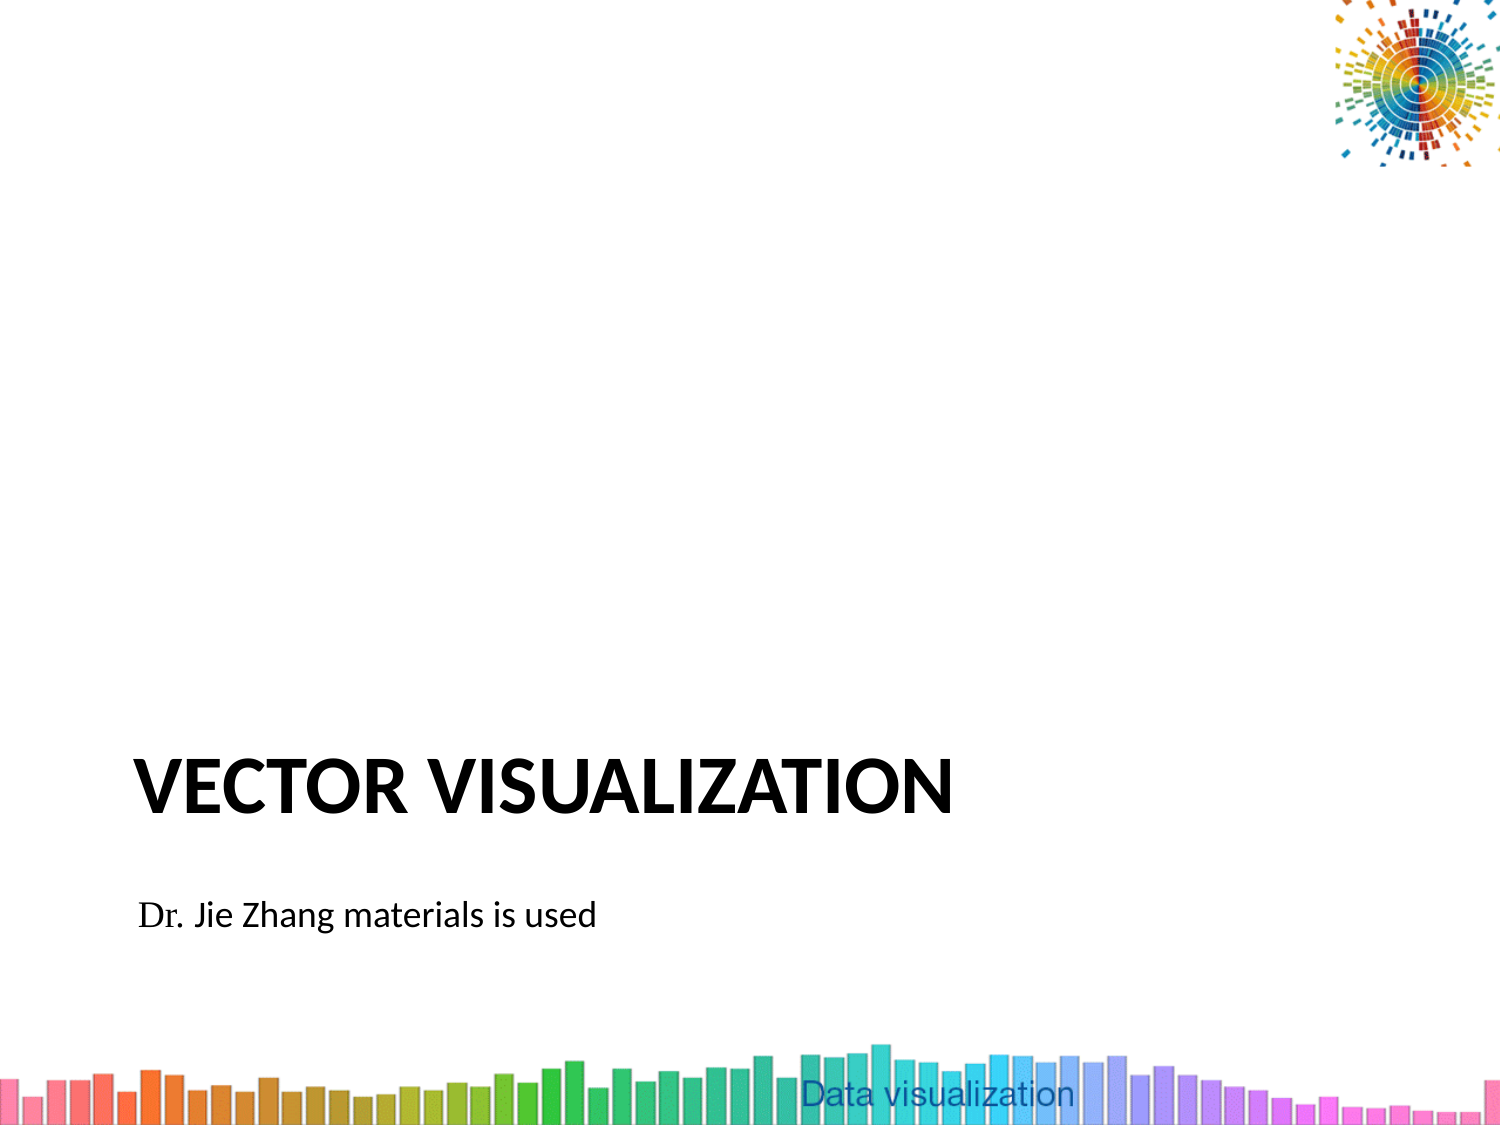

# Vector Visualization
Dr. Jie Zhang materials is used